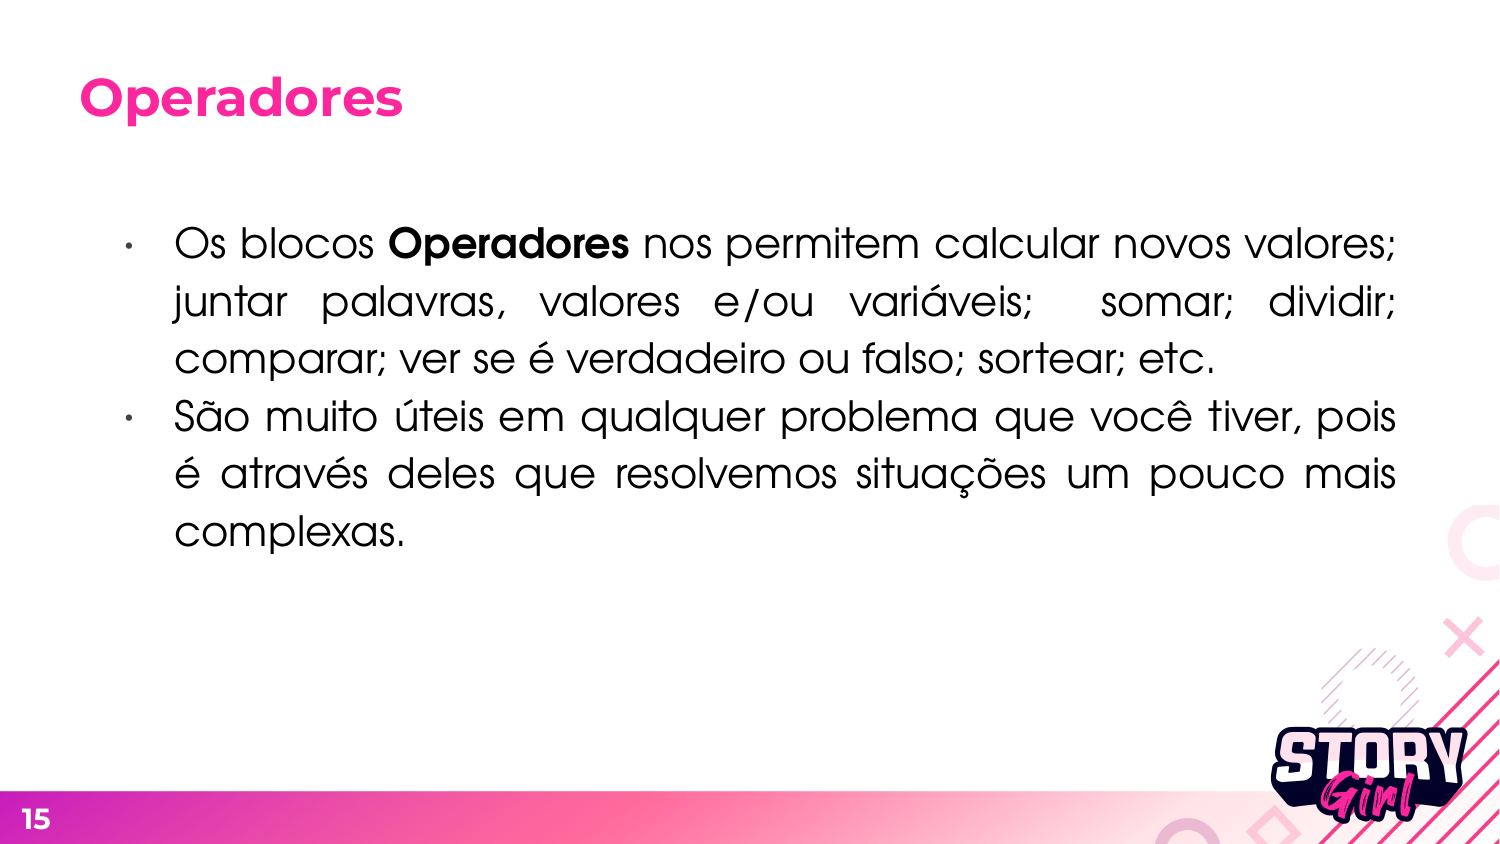

# Operadores
Os blocos Operadores nos permitem calcular novos valores; juntar palavras, valores e/ou variáveis;  somar; dividir; comparar; ver se é verdadeiro ou falso; sortear; etc.
São muito úteis em qualquer problema que você tiver, pois é através deles que resolvemos situações um pouco mais complexas.

15